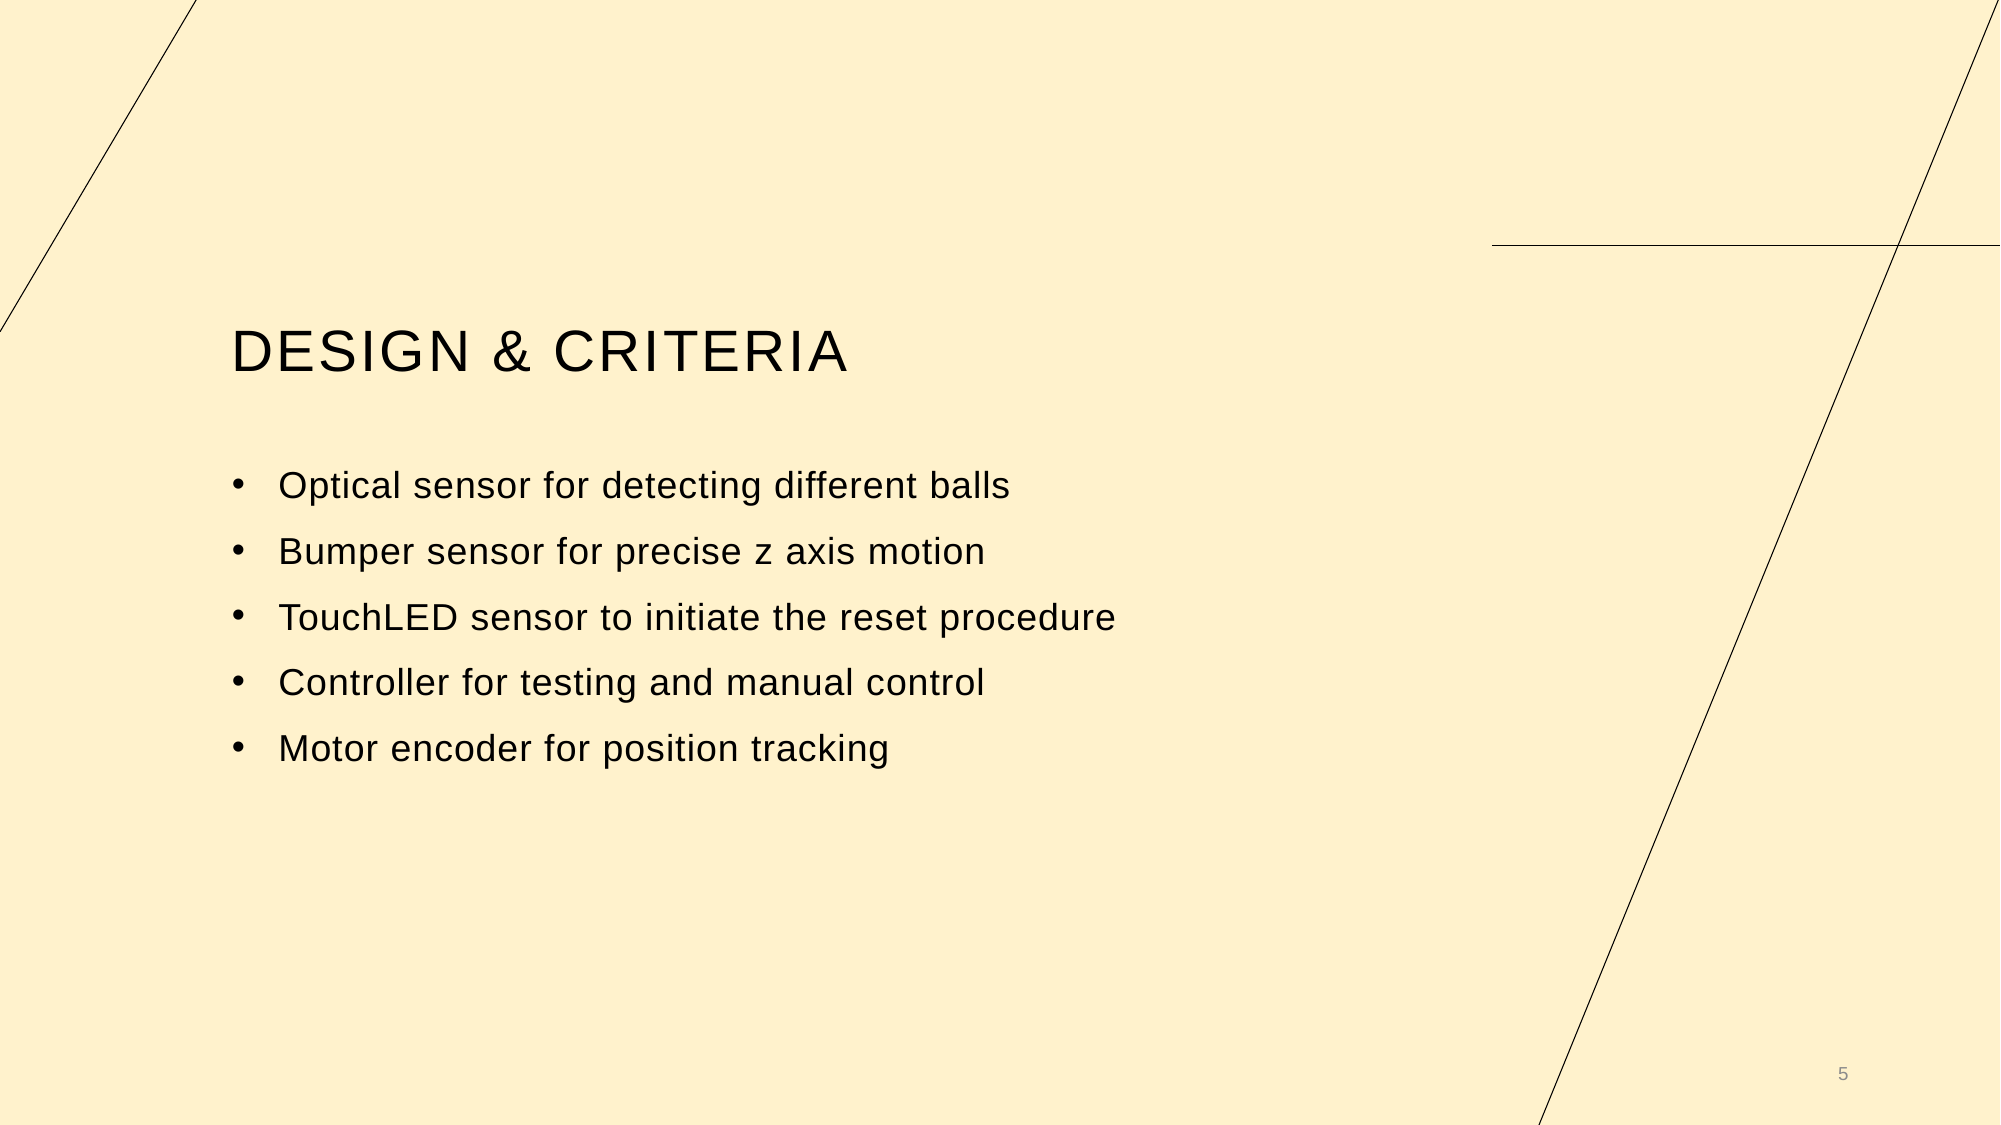

# Design & Criteria
Optical sensor for detecting different balls
Bumper sensor for precise z axis motion
TouchLED sensor to initiate the reset procedure
Controller for testing and manual control
Motor encoder for position tracking

5